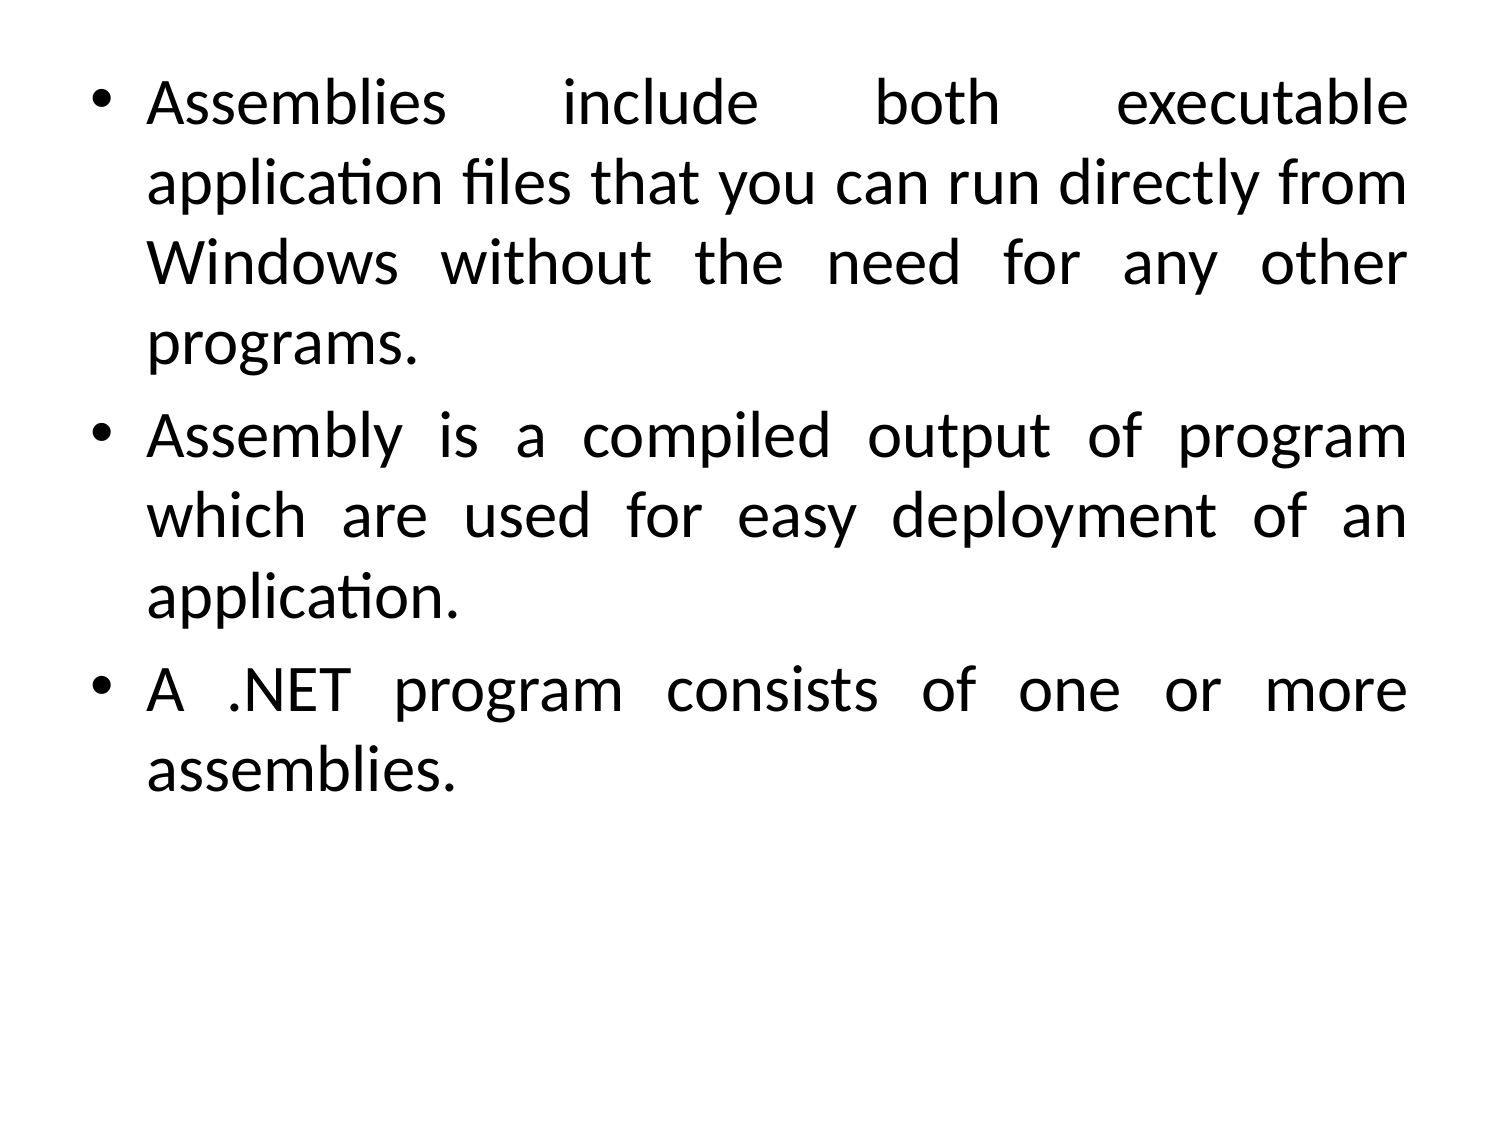

Assemblies include both executable application files that you can run directly from Windows without the need for any other programs.
Assembly is a compiled output of program which are used for easy deployment of an application.
A .NET program consists of one or more assemblies.